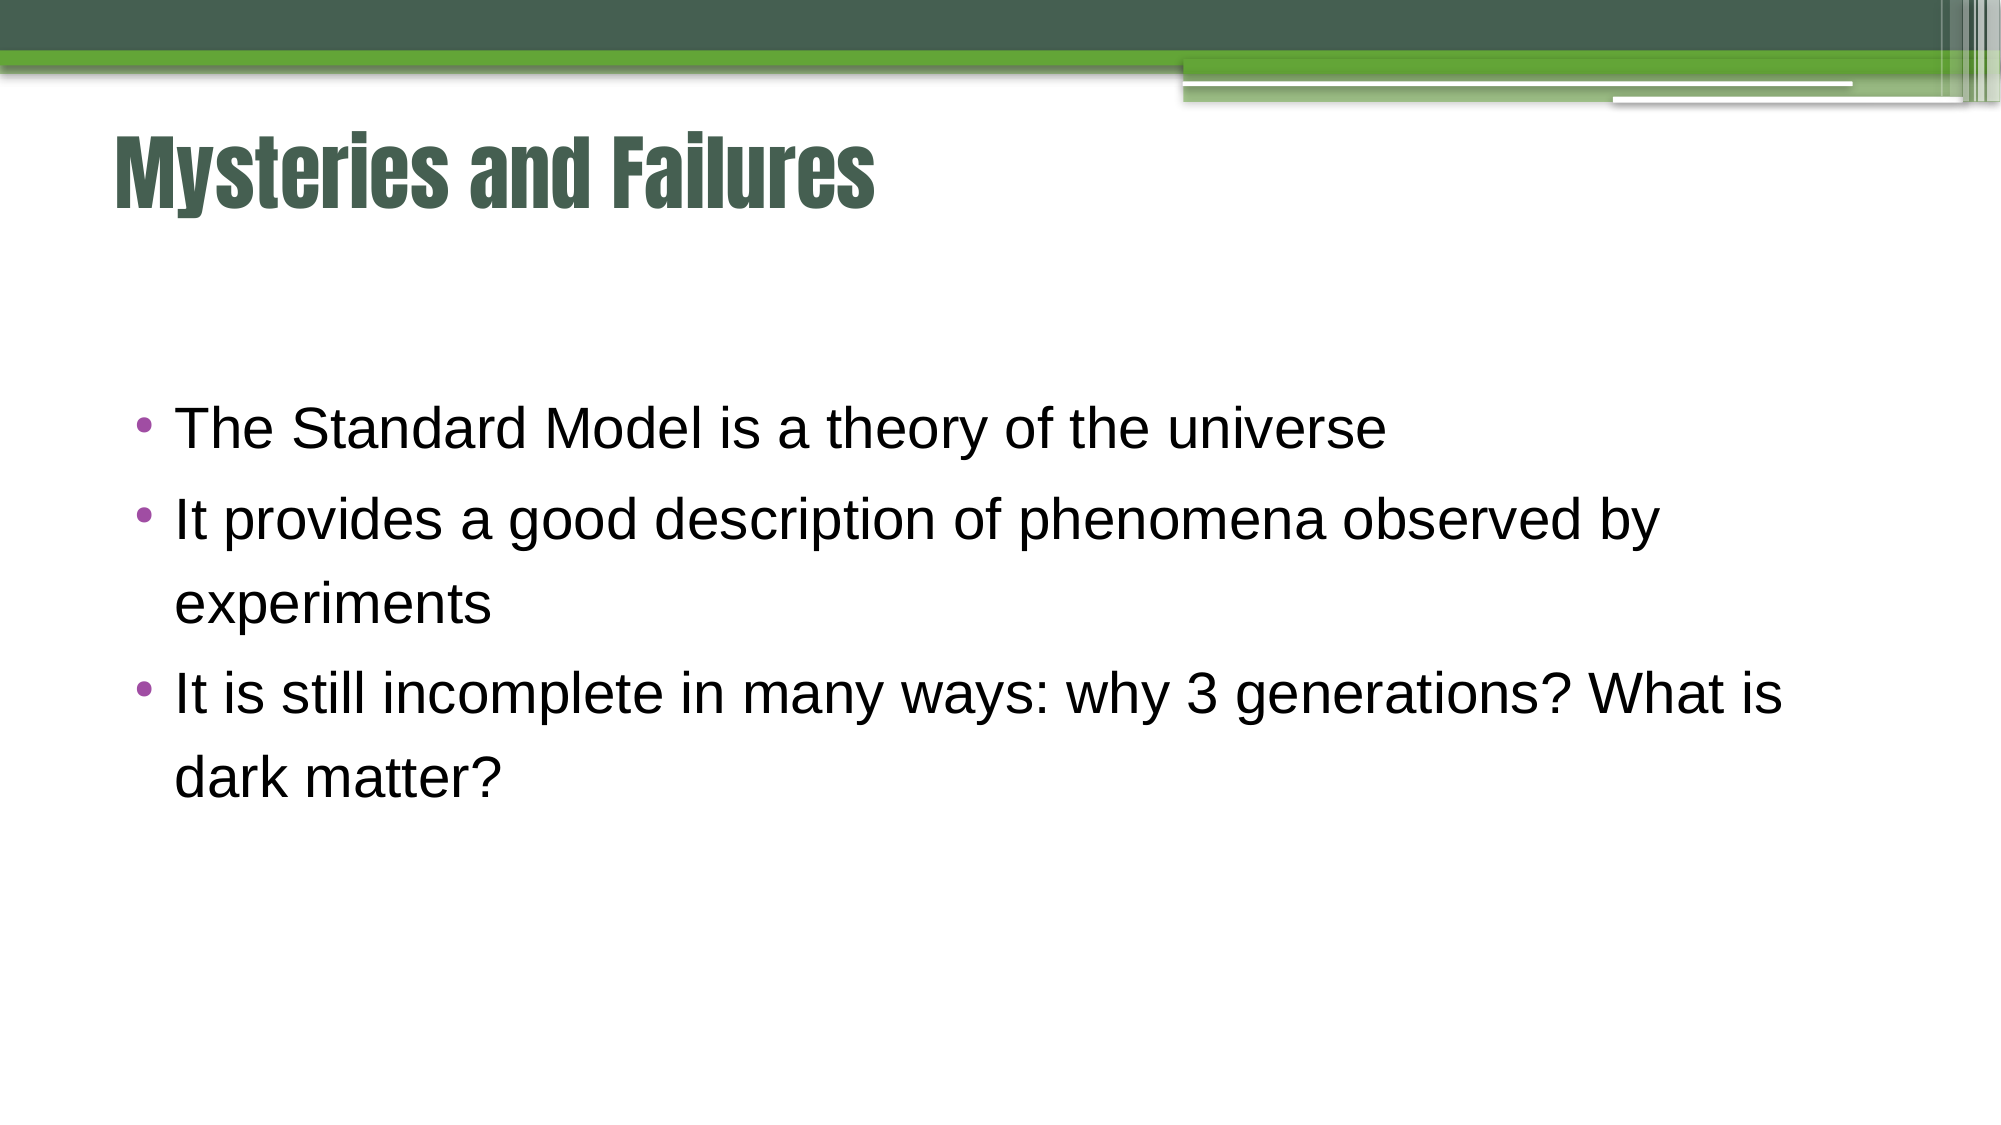

# Mysteries and Failures
The Standard Model is a theory of the universe
It provides a good description of phenomena observed by experiments
It is still incomplete in many ways: why 3 generations? What is dark matter?